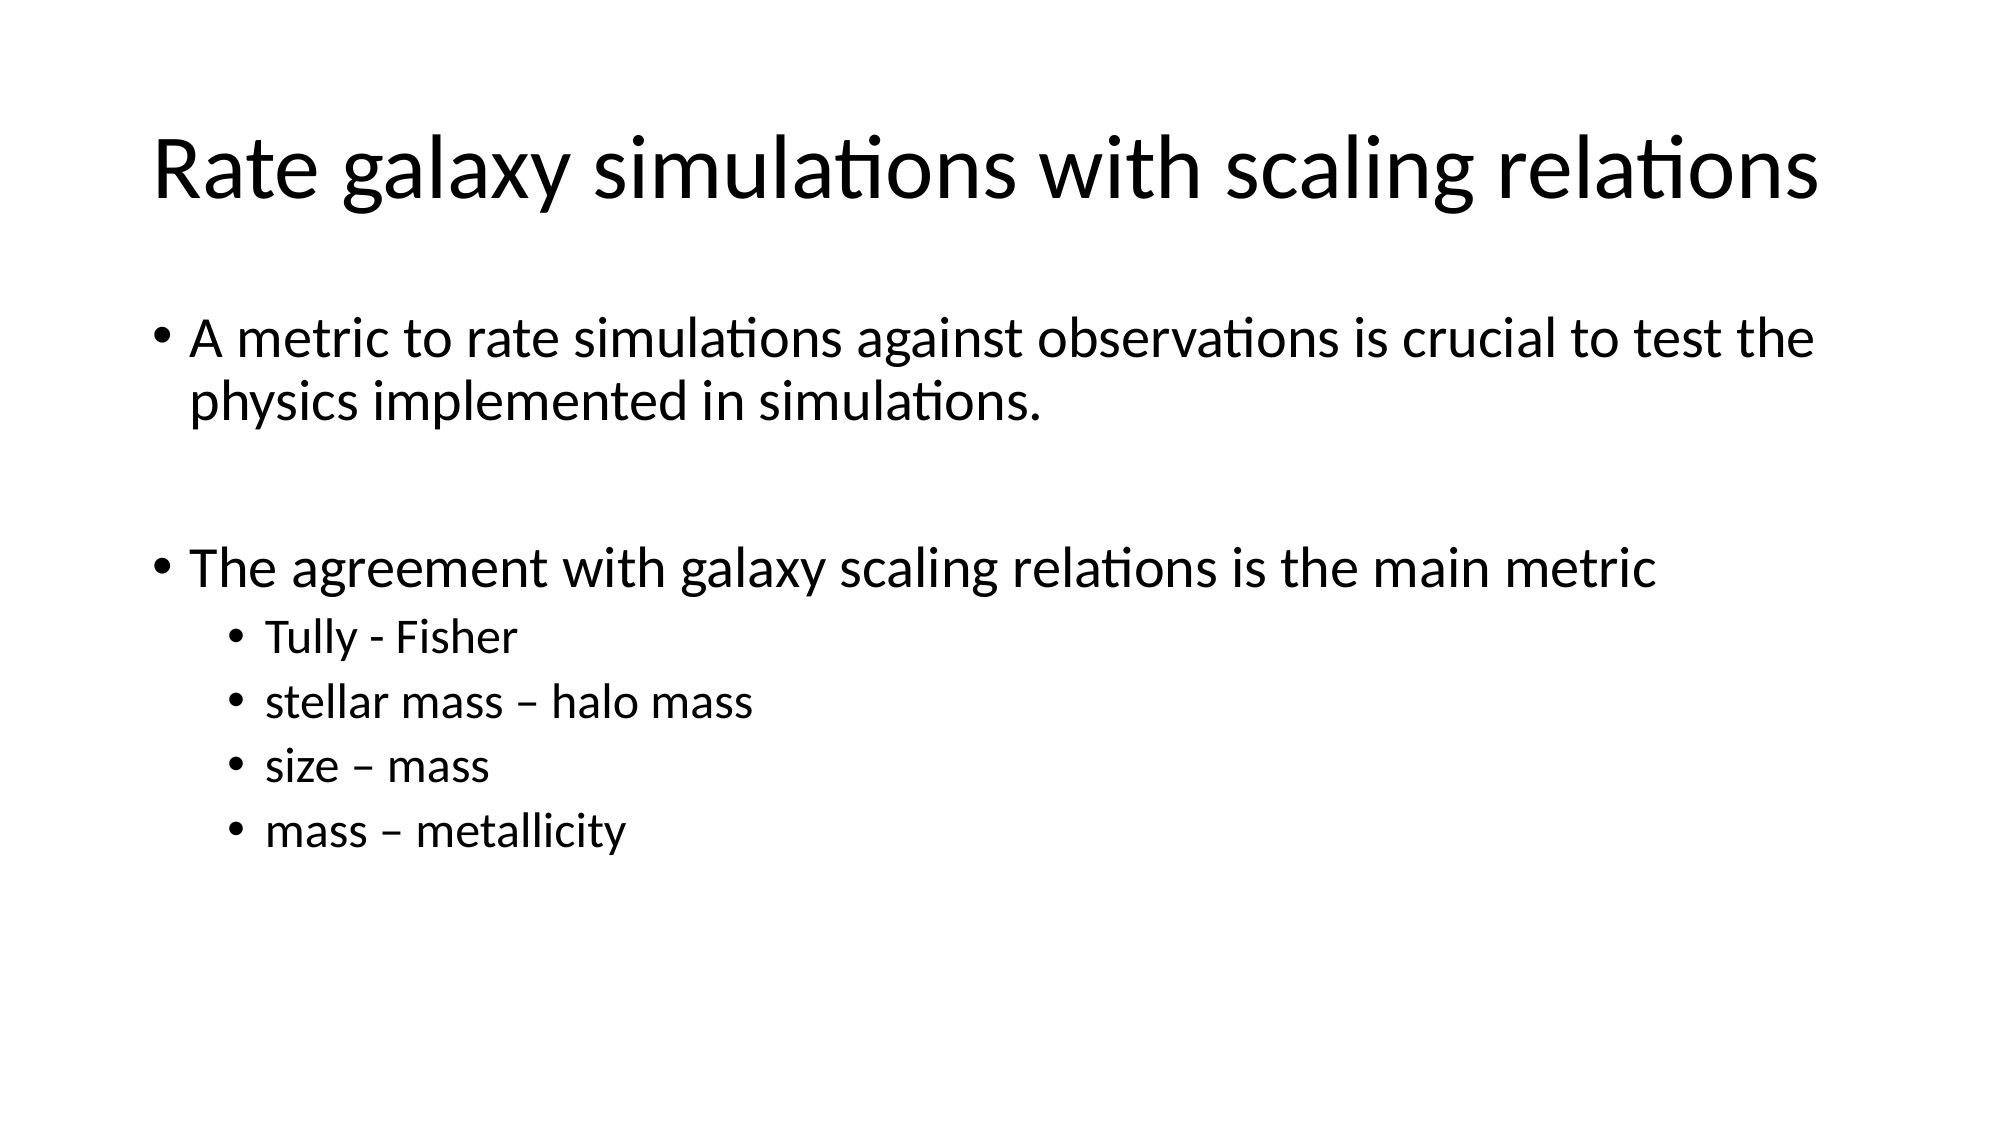

# Rate galaxy simulations with scaling relations
A metric to rate simulations against observations is crucial to test the physics implemented in simulations.

The agreement with galaxy scaling relations is the main metric
Tully - Fisher
stellar mass – halo mass
size – mass
mass – metallicity